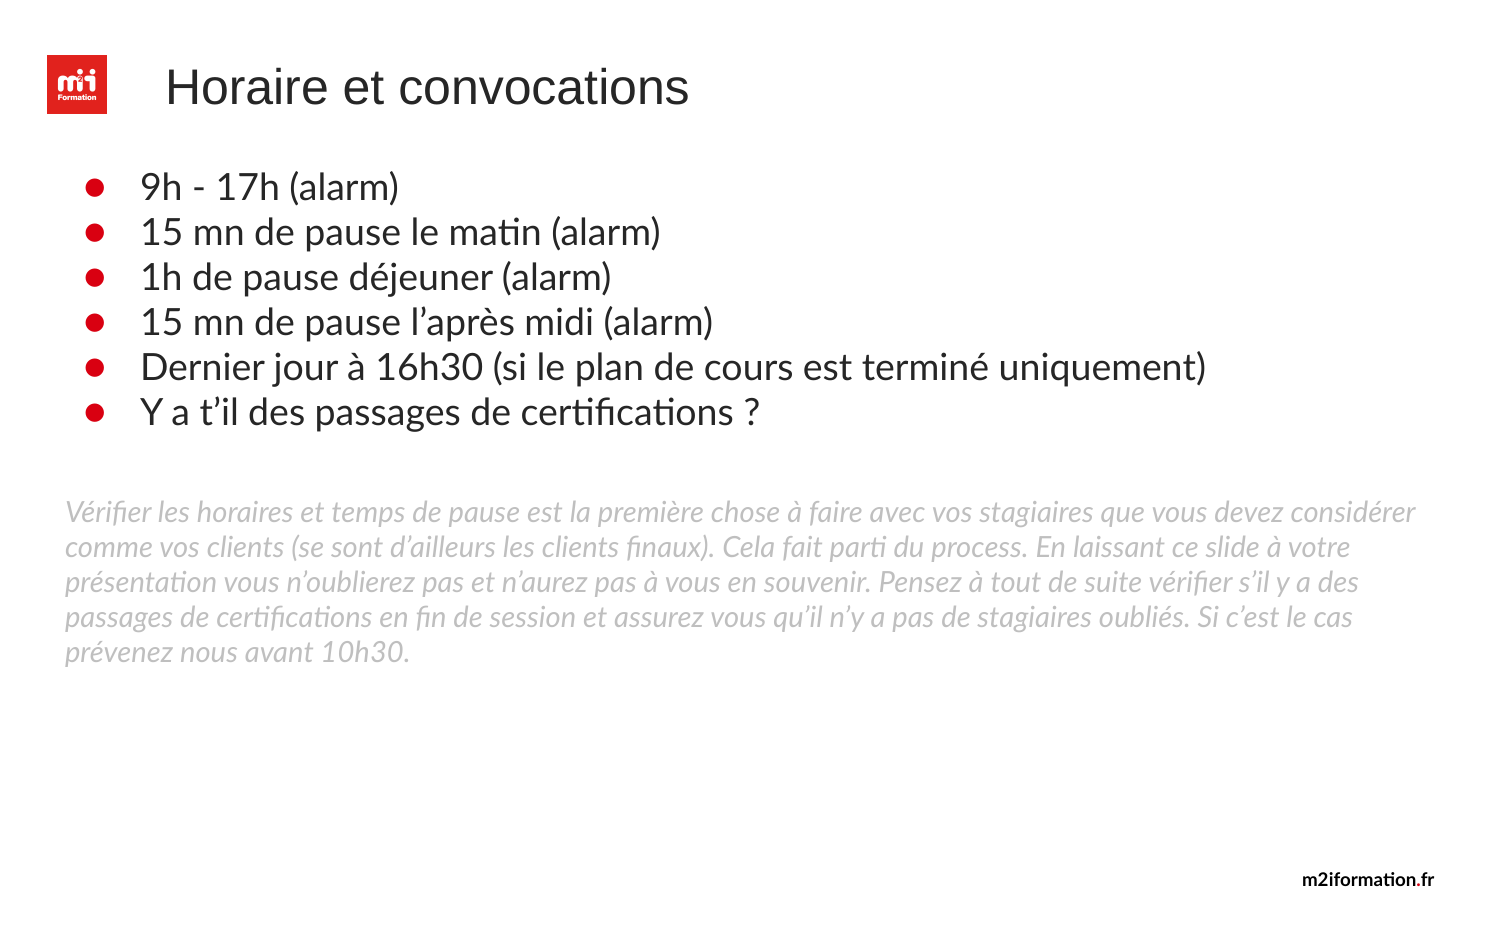

# Horaire et convocations
9h - 17h (alarm)
15 mn de pause le matin (alarm)
1h de pause déjeuner (alarm)
15 mn de pause l’après midi (alarm)
Dernier jour à 16h30 (si le plan de cours est terminé uniquement)
Y a t’il des passages de certifications ?

Vérifier les horaires et temps de pause est la première chose à faire avec vos stagiaires que vous devez considérer comme vos clients (se sont d’ailleurs les clients finaux). Cela fait parti du process. En laissant ce slide à votre présentation vous n’oublierez pas et n’aurez pas à vous en souvenir. Pensez à tout de suite vérifier s’il y a des passages de certifications en fin de session et assurez vous qu’il n’y a pas de stagiaires oubliés. Si c’est le cas prévenez nous avant 10h30.